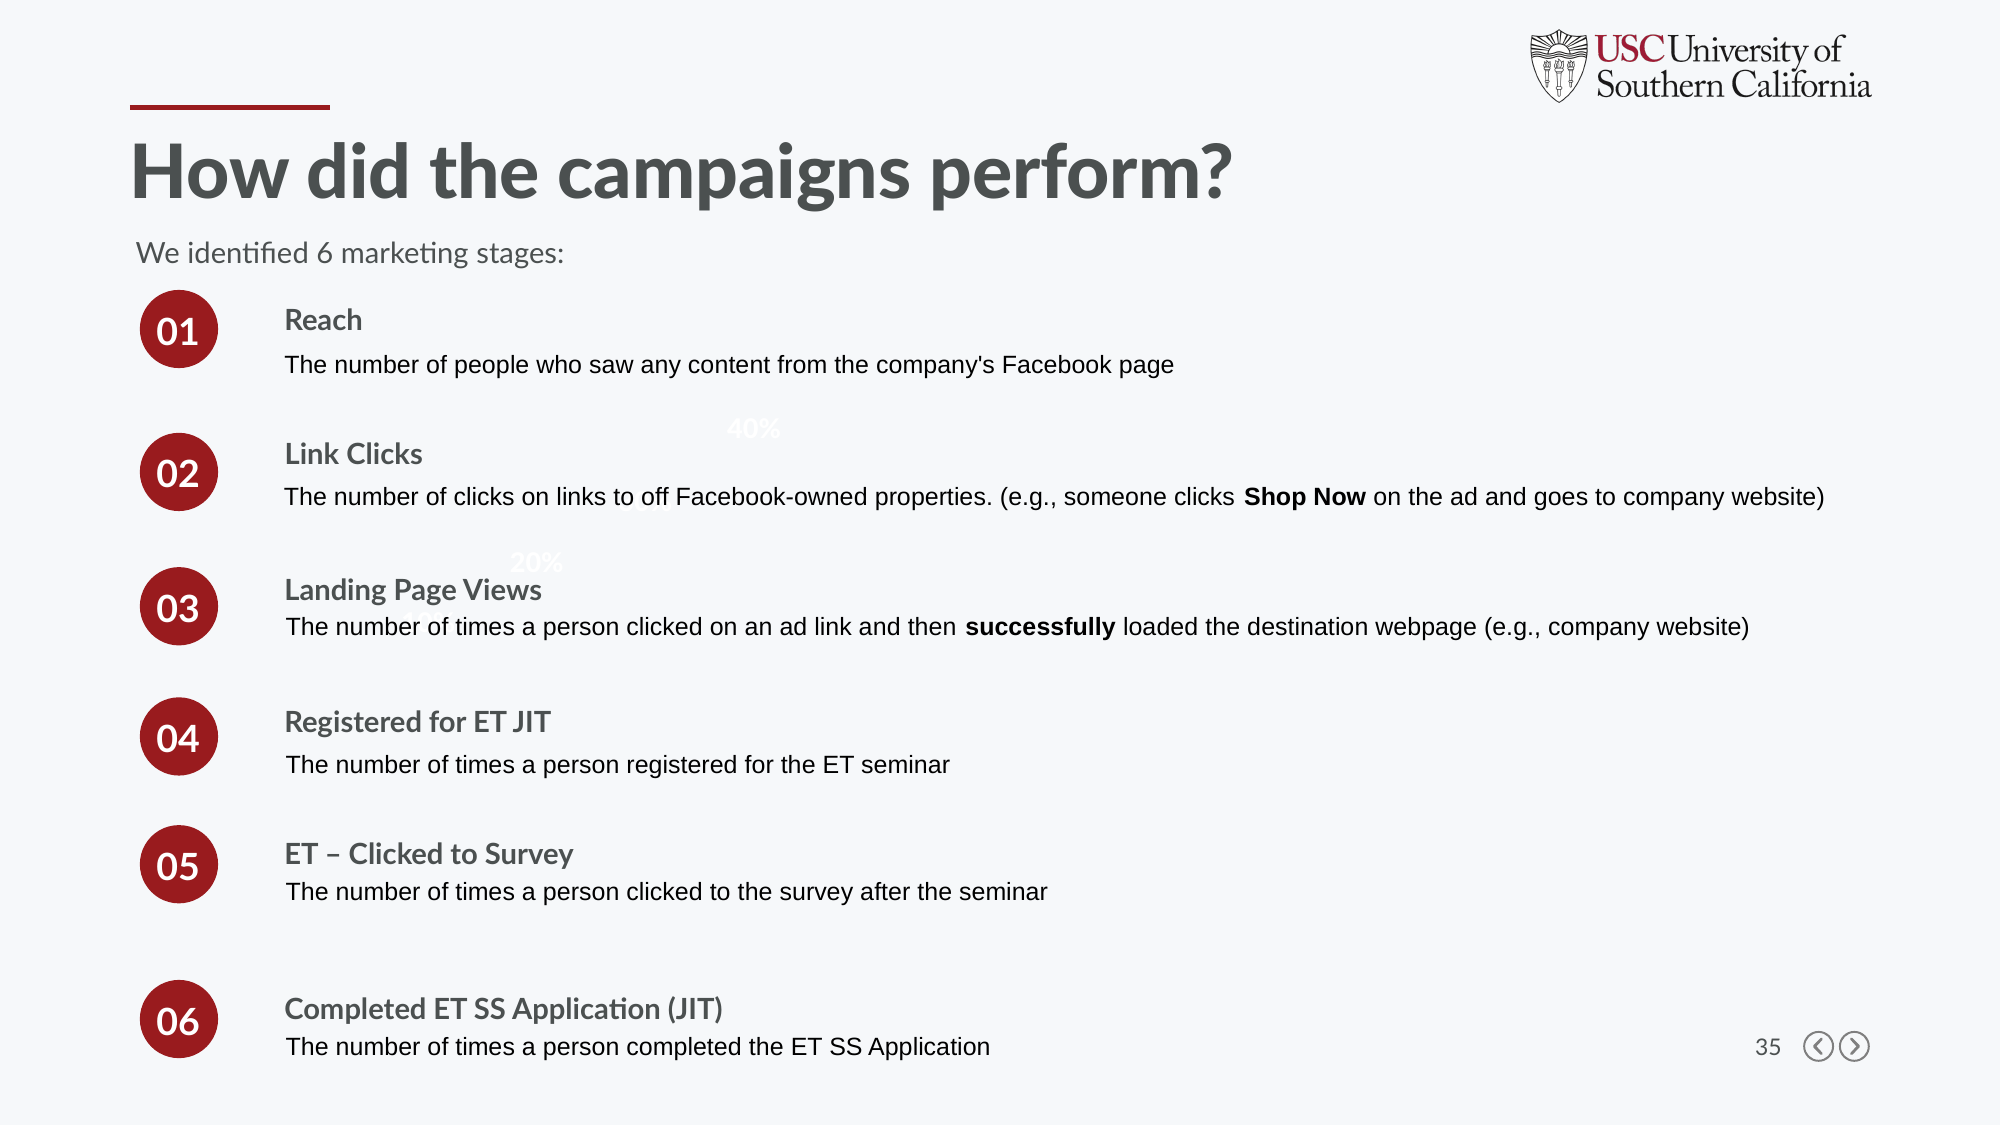

How did the campaigns perform?
We identified 6 marketing stages:

Reach
The number of people who saw any content from the company's Facebook page

01
Link Clicks
The number of clicks on links to off Facebook-owned properties. (e.g., someone clicks Shop Now on the ad and goes to company website)
40%

02
30%
20%
Landing Page Views
The number of times a person clicked on an ad link and then successfully loaded the destination webpage (e.g., company website)

03
10%
Registered for ET JIT
The number of times a person registered for the ET seminar

04

ET – Clicked to Survey
The number of times a person clicked to the survey after the seminar

05
Completed ET SS Application (JIT)
The number of times a person completed the ET SS Application

06